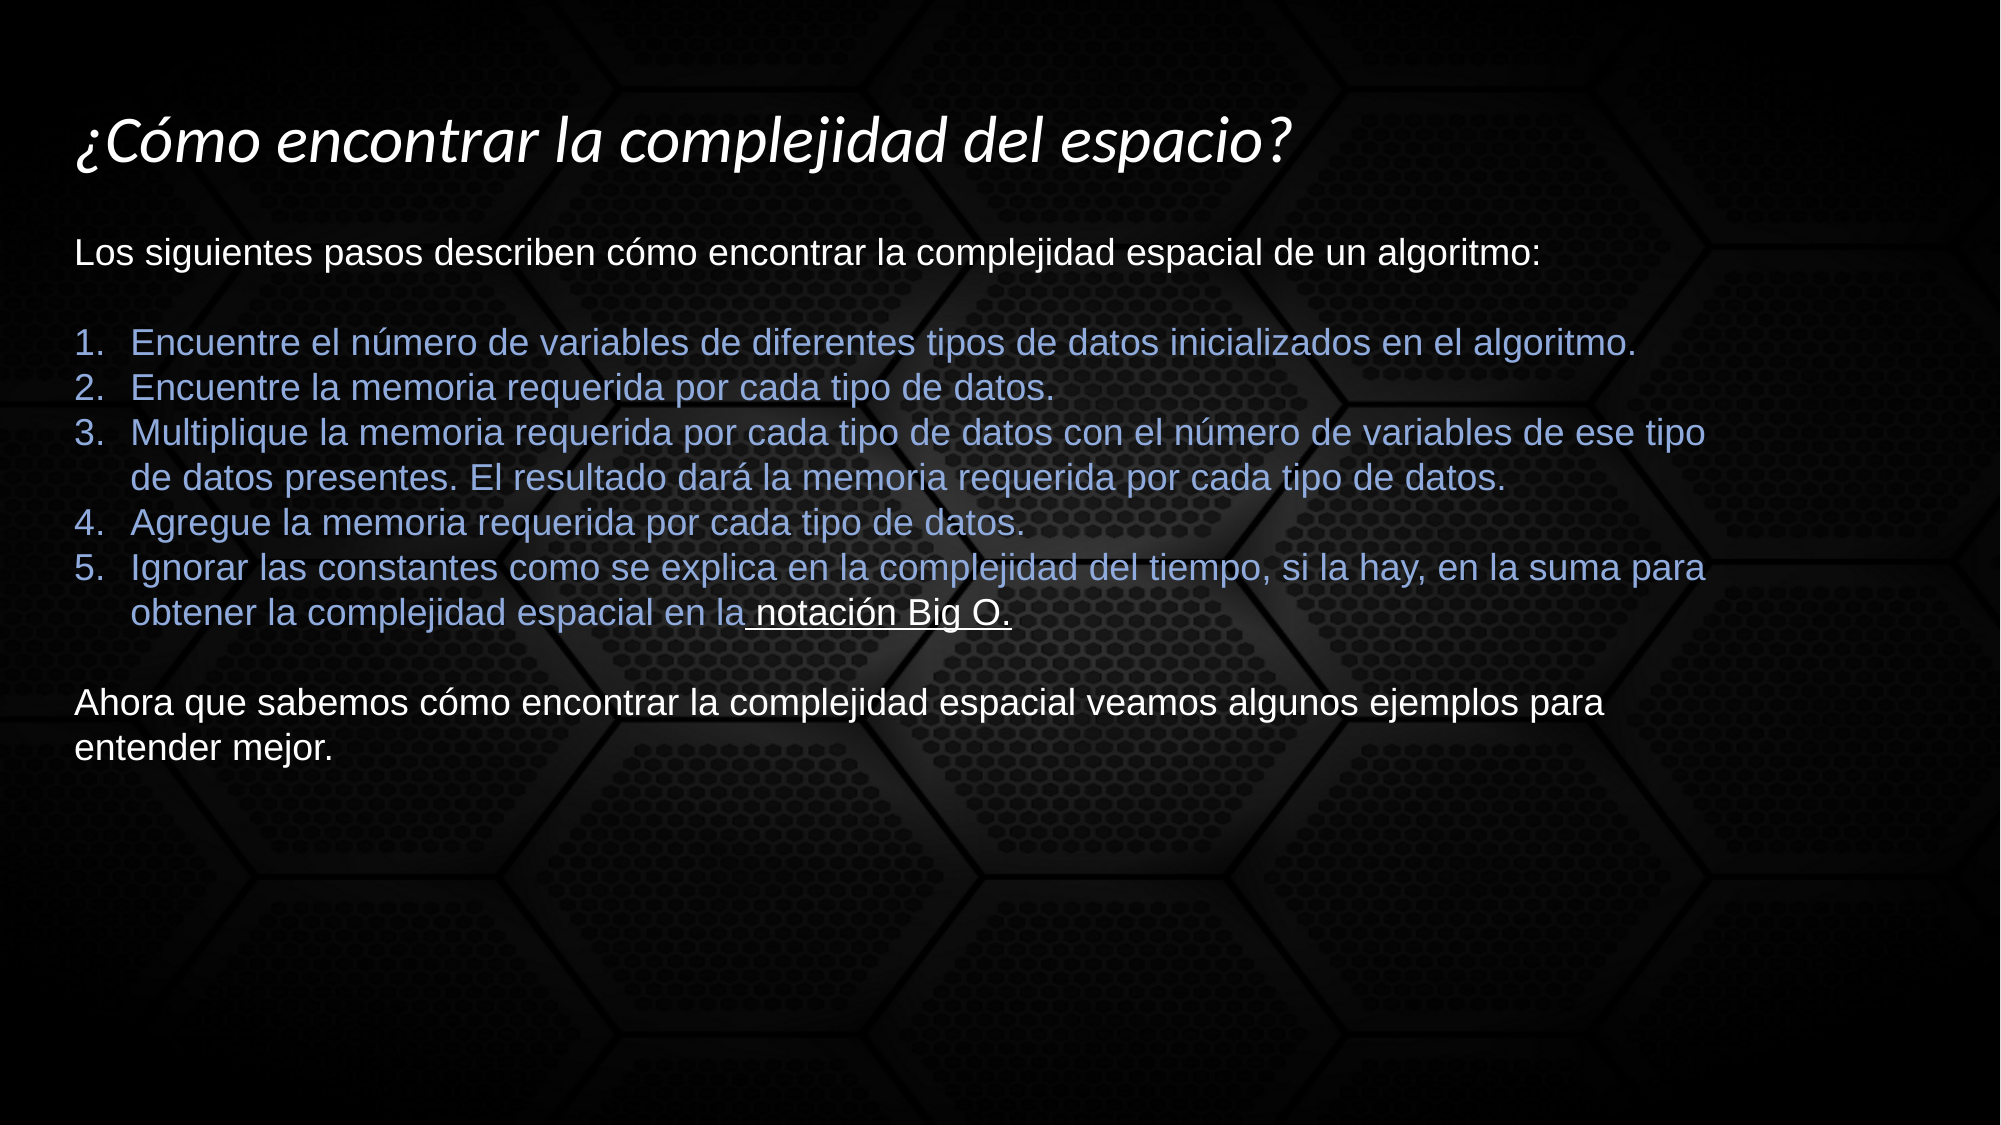

¿Cómo encontrar la complejidad del espacio?
Los siguientes pasos describen cómo encontrar la complejidad espacial de un algoritmo:
Encuentre el número de variables de diferentes tipos de datos inicializados en el algoritmo.
Encuentre la memoria requerida por cada tipo de datos.
Multiplique la memoria requerida por cada tipo de datos con el número de variables de ese tipo de datos presentes. El resultado dará la memoria requerida por cada tipo de datos.
Agregue la memoria requerida por cada tipo de datos.
Ignorar las constantes como se explica en la complejidad del tiempo, si la hay, en la suma para obtener la complejidad espacial en la notación Big O.
Ahora que sabemos cómo encontrar la complejidad espacial veamos algunos ejemplos para entender mejor.